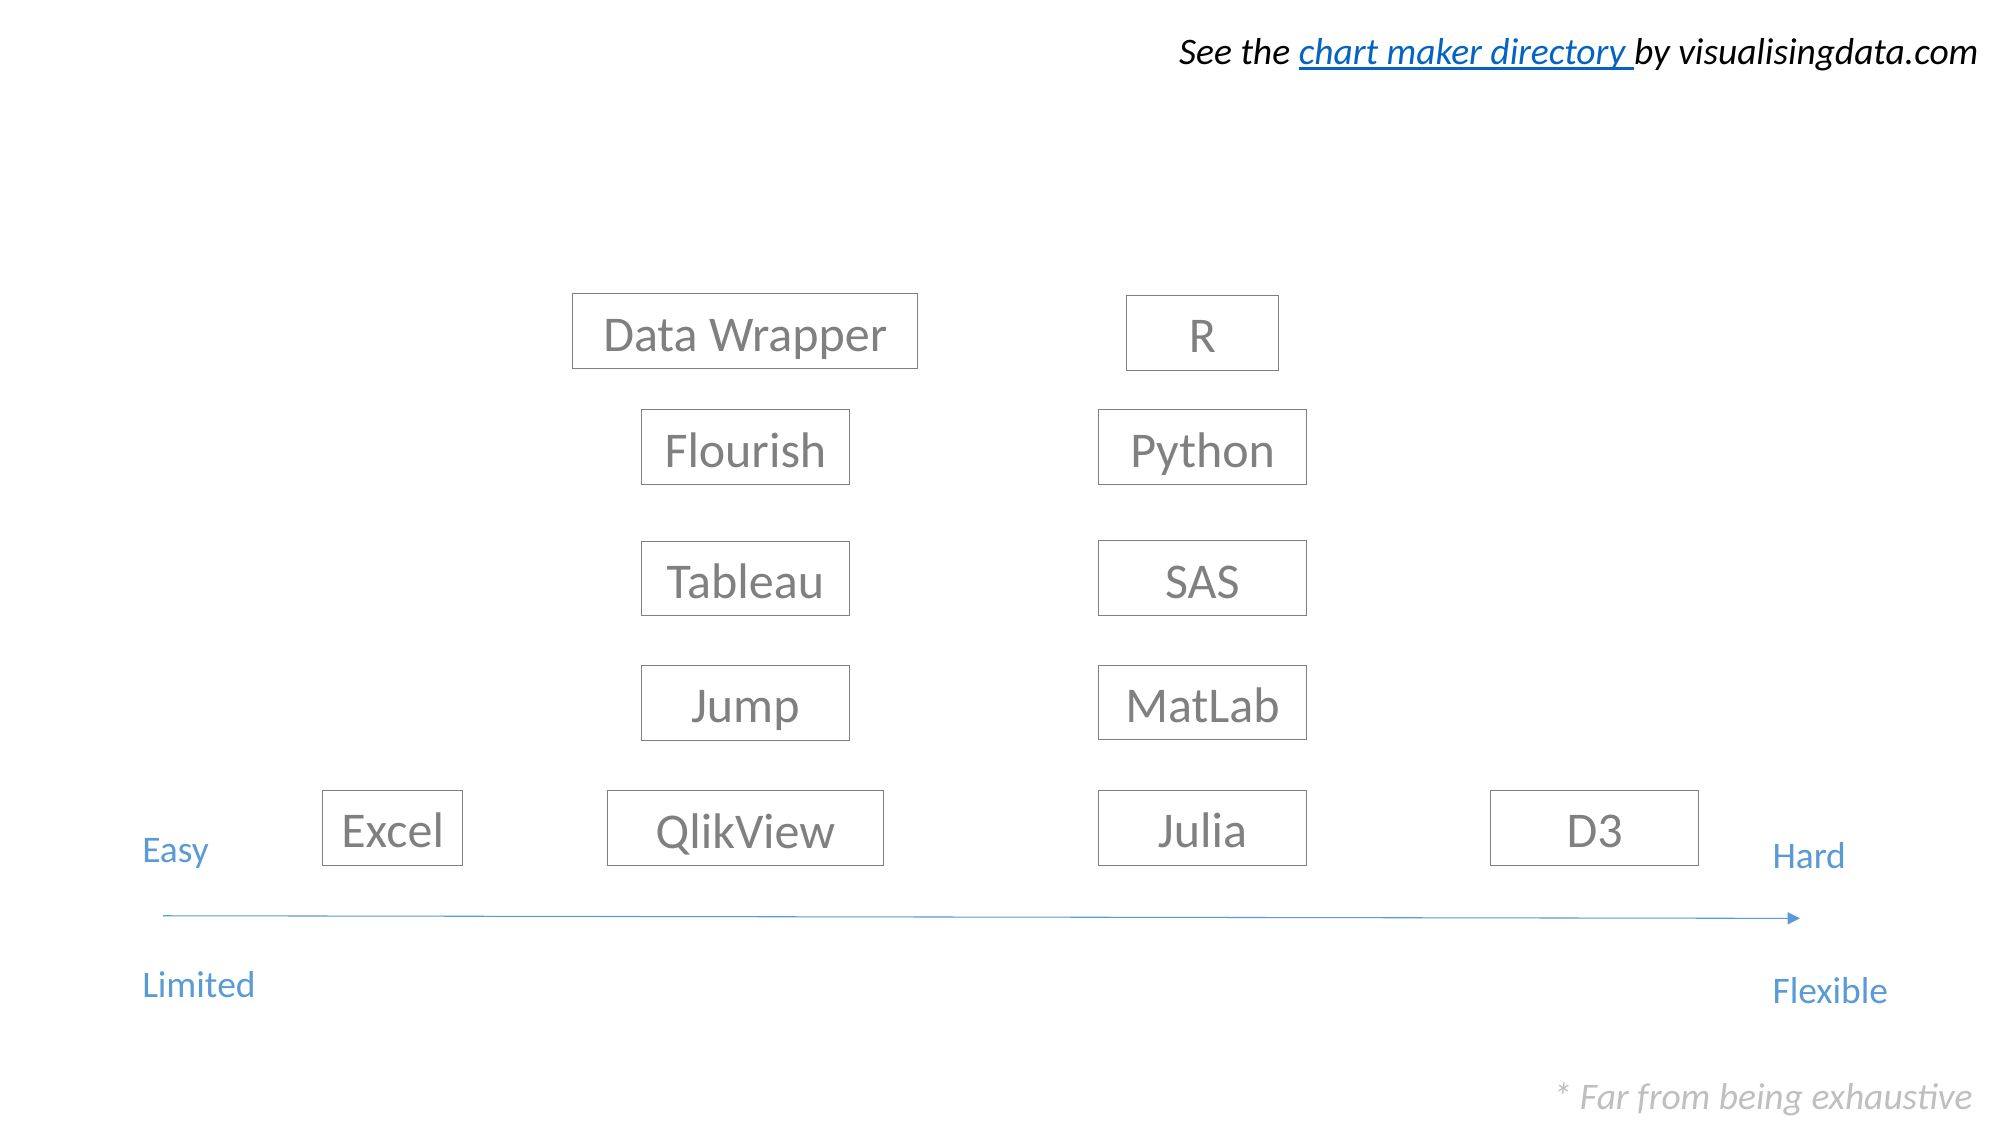

See the chart maker directory by visualisingdata.com
Data Wrapper
R
Python
Flourish
SAS
Tableau
MatLab
Jump
Julia
D3
Excel
QlikView
Easy

Limited
Hard

Flexible
* Far from being exhaustive